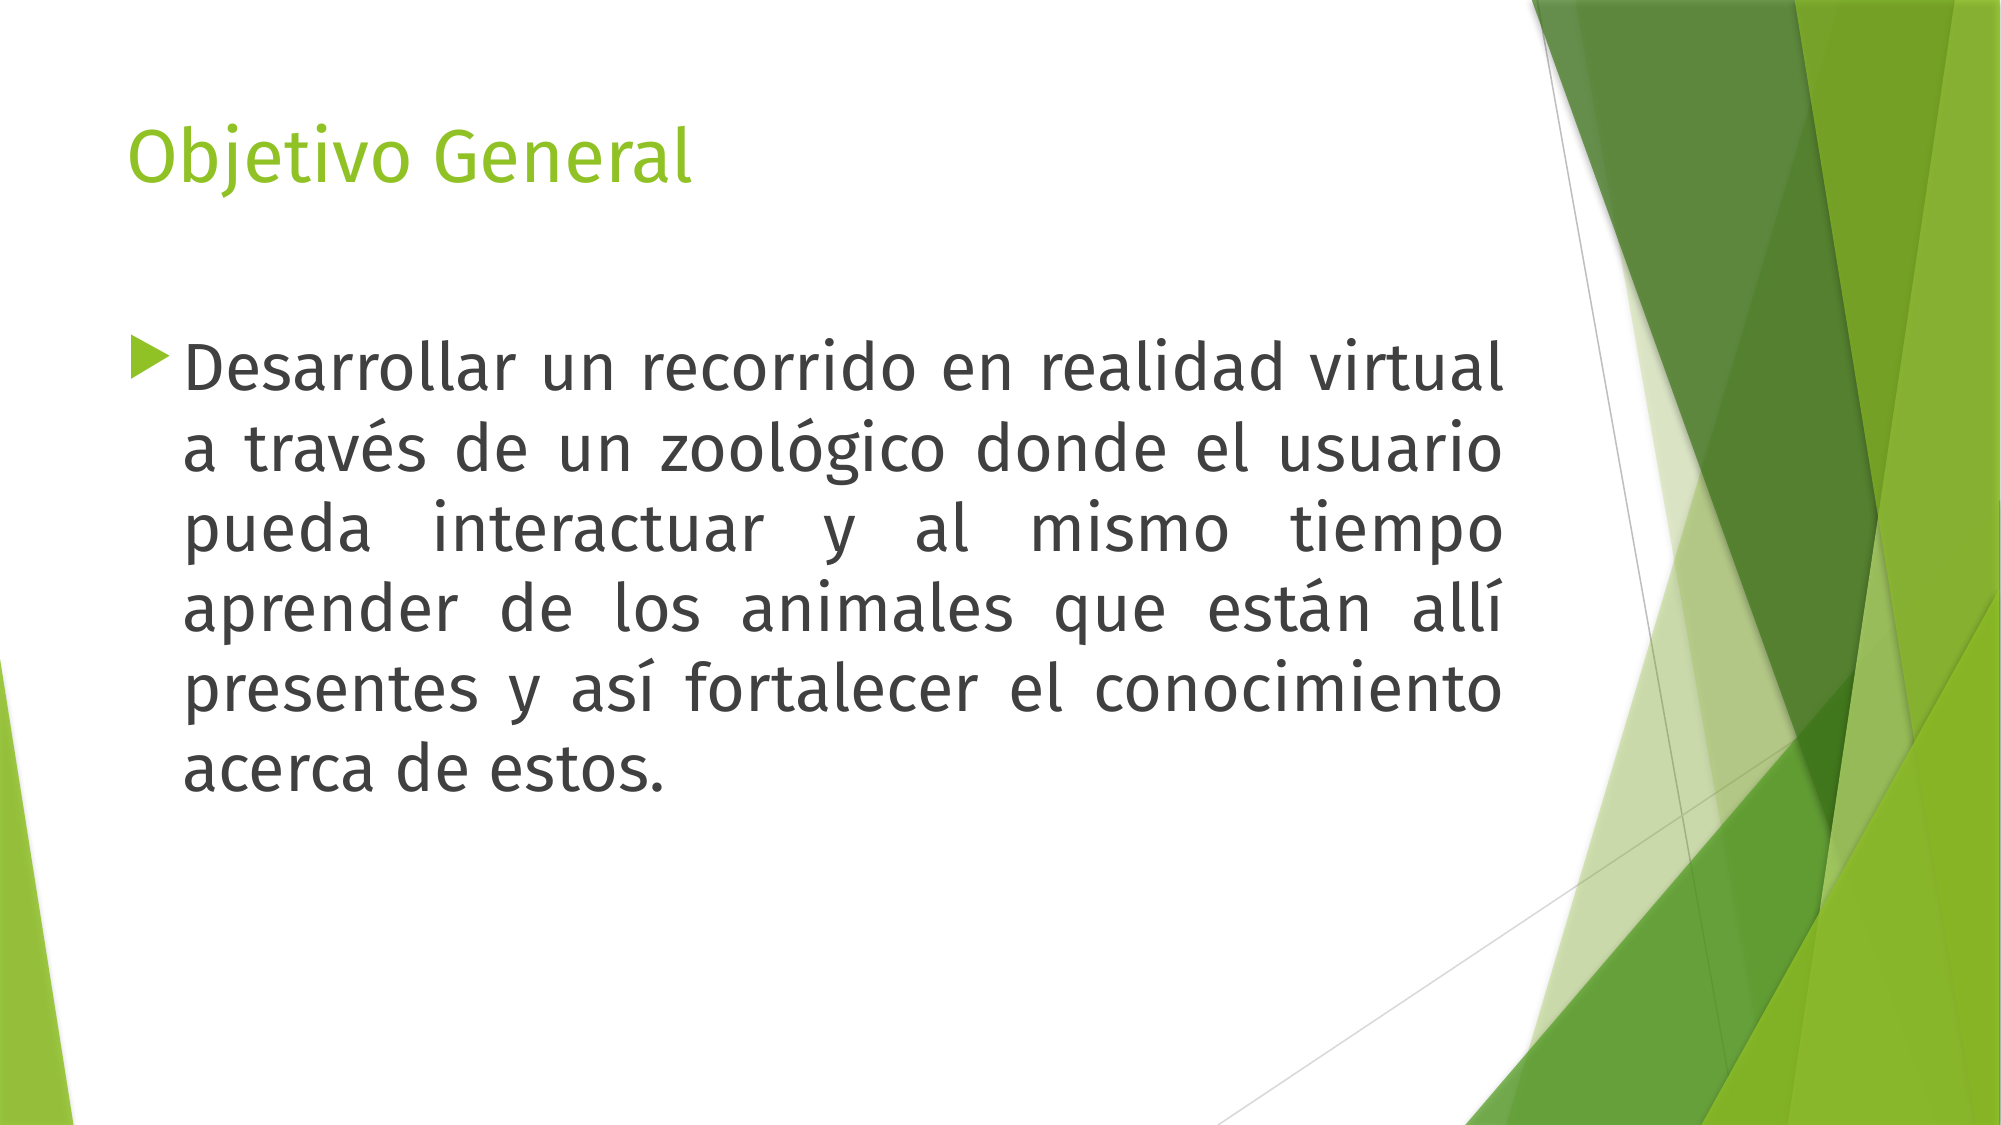

# Objetivo General
Desarrollar un recorrido en realidad virtual a través de un zoológico donde el usuario pueda interactuar y al mismo tiempo aprender de los animales que están allí presentes y así fortalecer el conocimiento acerca de estos.